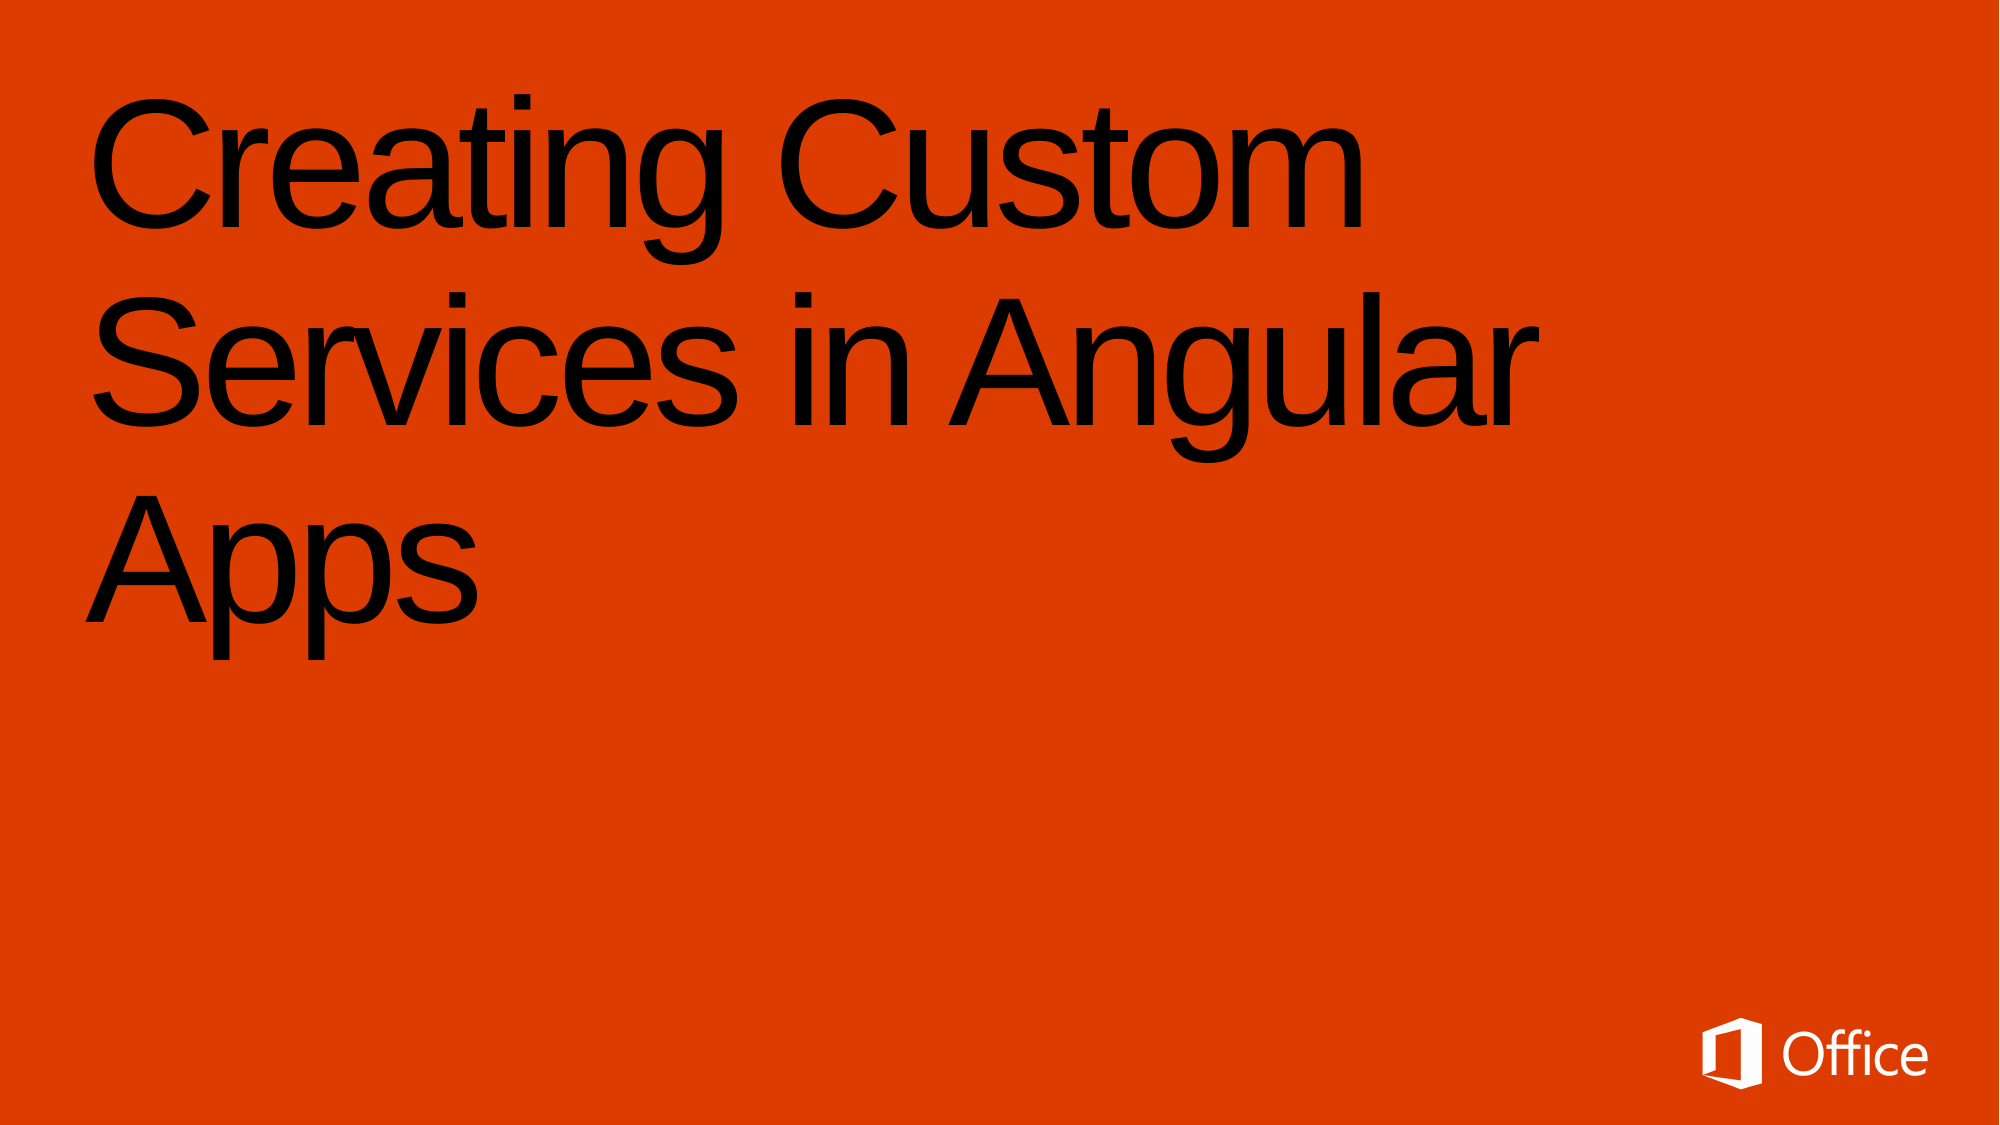

# Creating Custom Services in Angular Apps